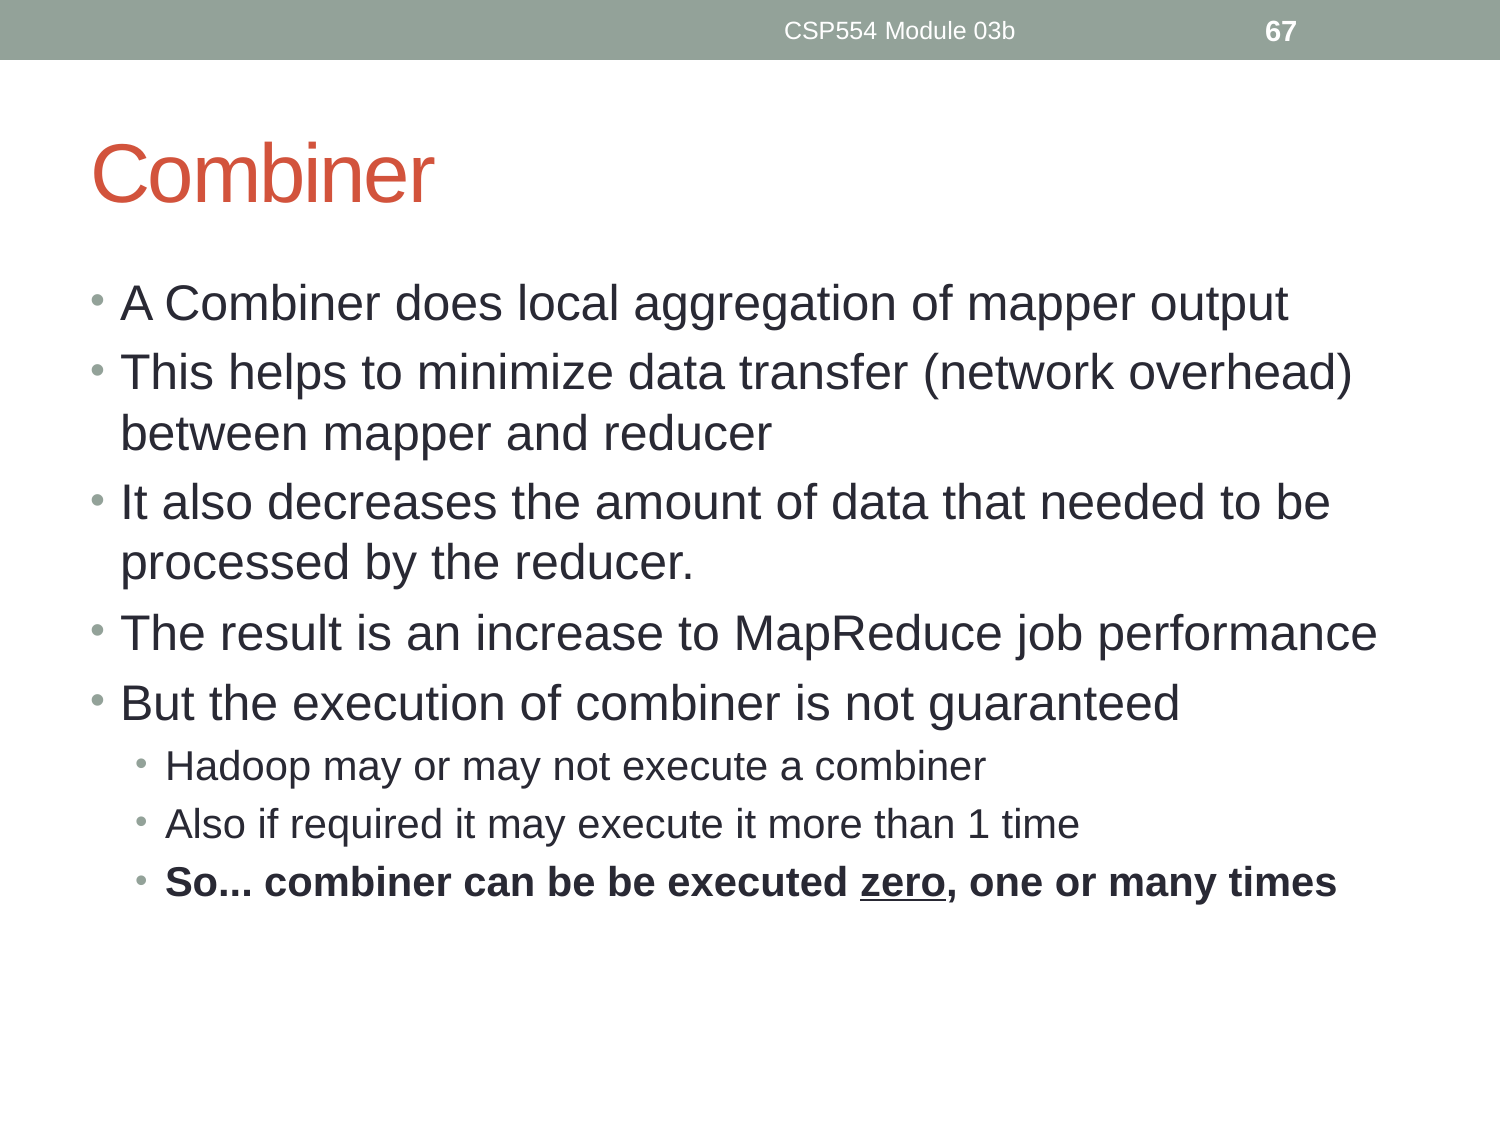

CSP554 Module 03b
67
# Combiner
A Combiner does local aggregation of mapper output
This helps to minimize data transfer (network overhead) between mapper and reducer
It also decreases the amount of data that needed to be processed by the reducer.
The result is an increase to MapReduce job performance
But the execution of combiner is not guaranteed
Hadoop may or may not execute a combiner
Also if required it may execute it more than 1 time
So... combiner can be be executed zero, one or many times